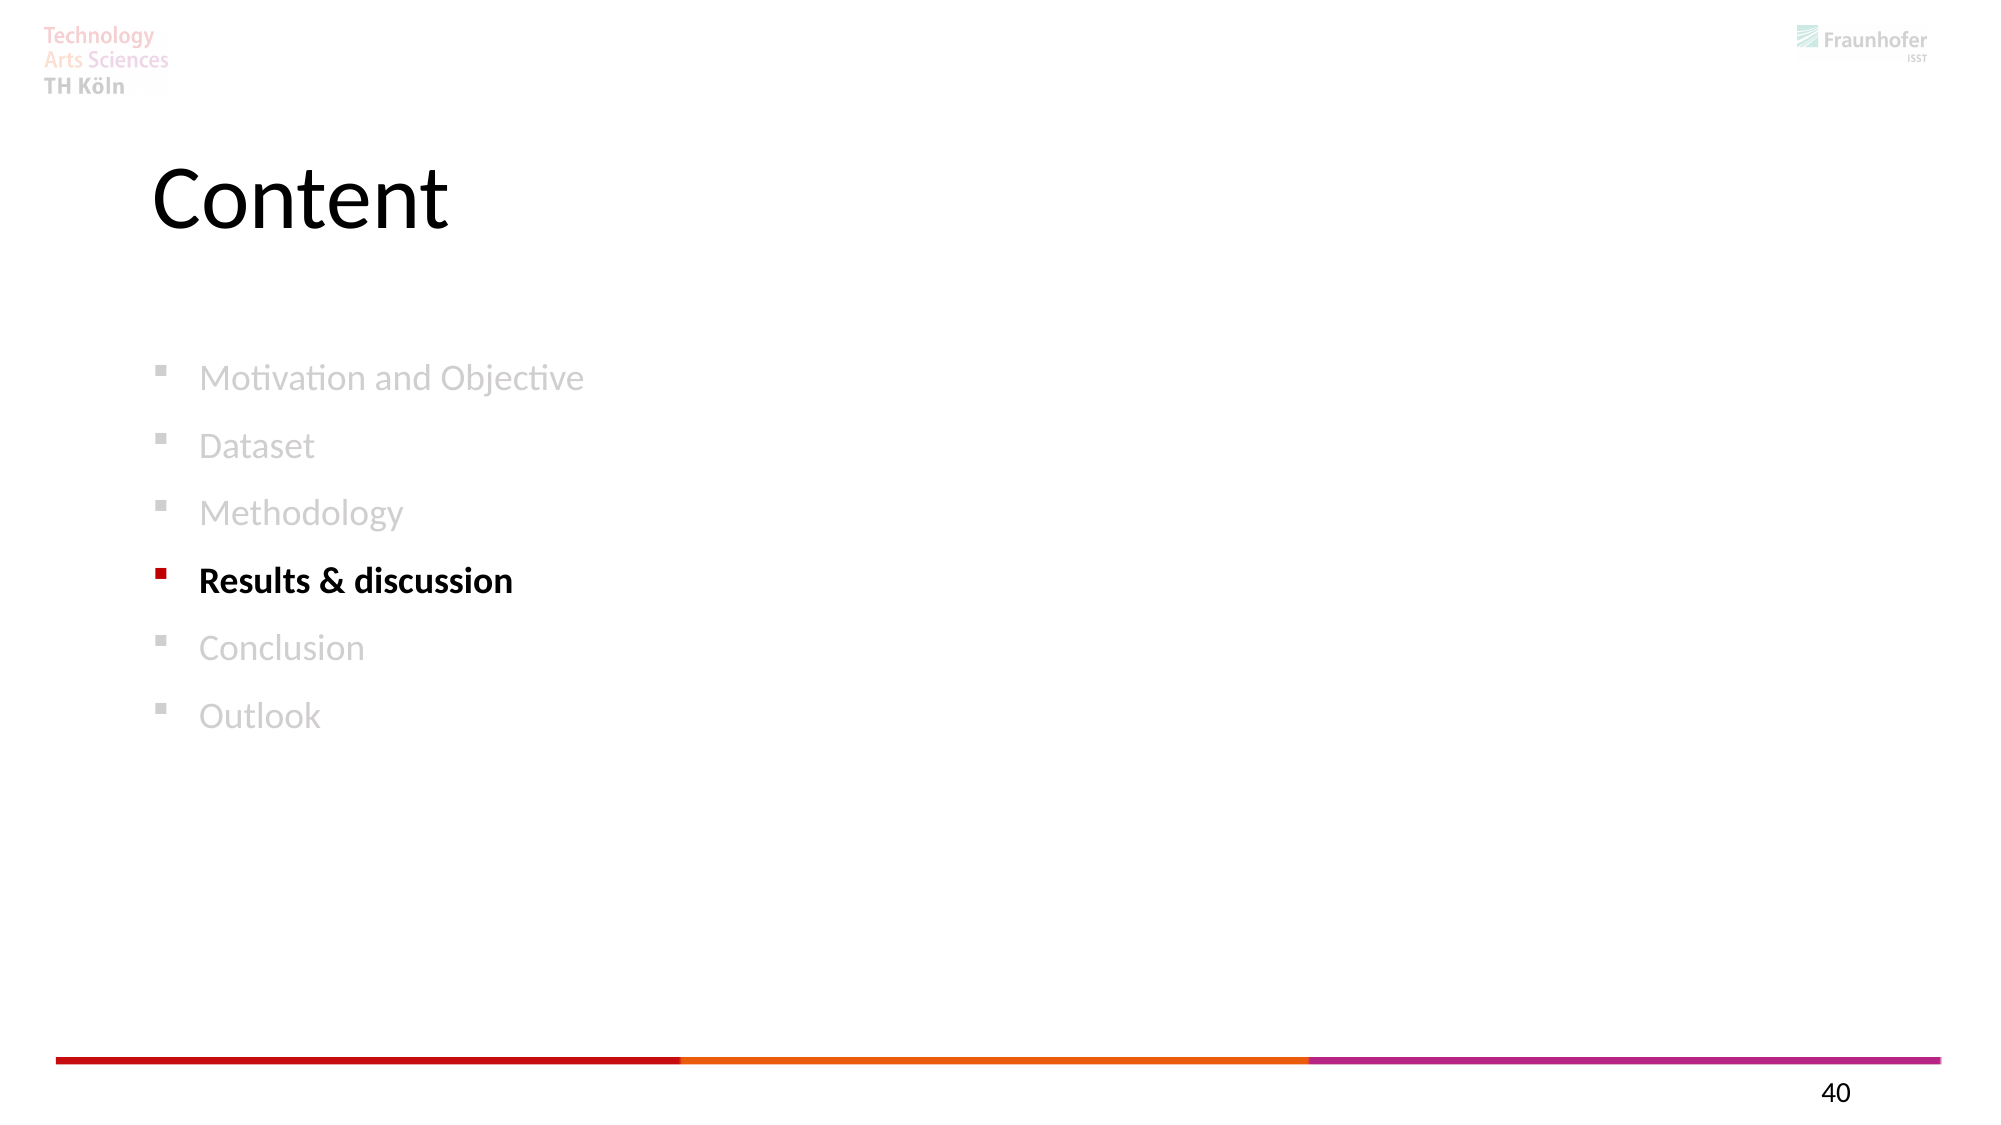

# Content
Motivation and Objective
Dataset
Methodology
Results & discussion
Conclusion
Outlook
40